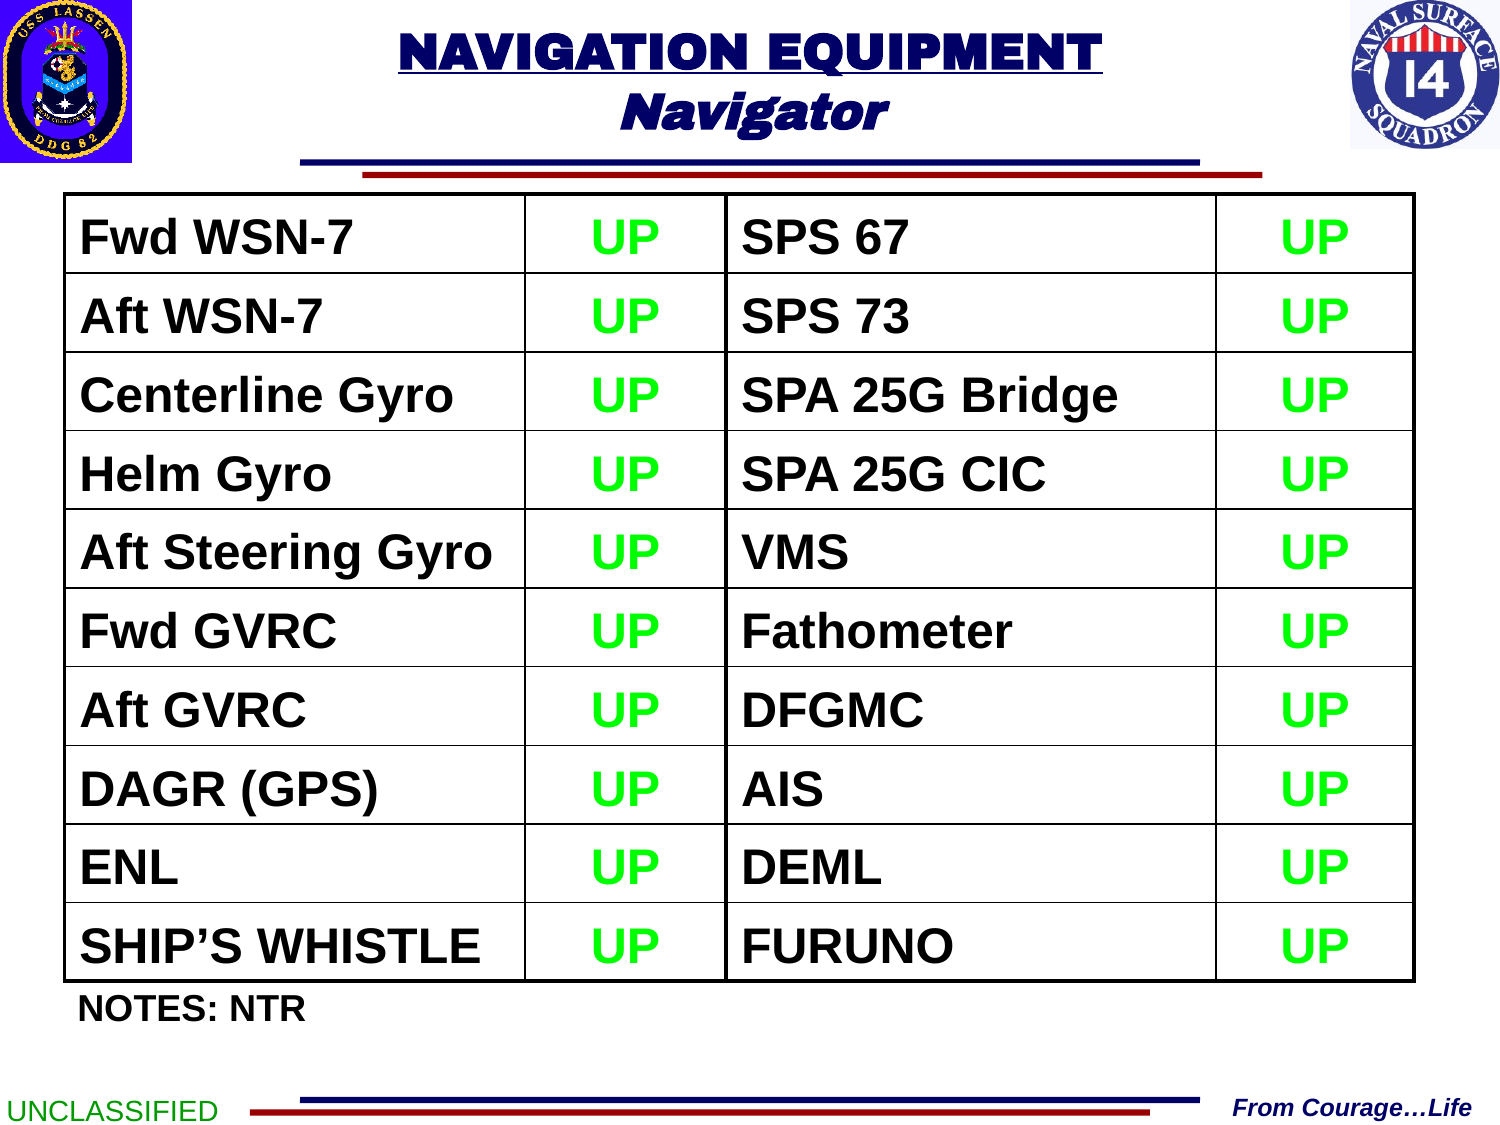

NAVIGATION EQUIPMENT
Navigator
| Fwd WSN-7 | UP | SPS 67 | UP |
| --- | --- | --- | --- |
| Aft WSN-7 | UP | SPS 73 | UP |
| Centerline Gyro | UP | SPA 25G Bridge | UP |
| Helm Gyro | UP | SPA 25G CIC | UP |
| Aft Steering Gyro | UP | VMS | UP |
| Fwd GVRC | UP | Fathometer | UP |
| Aft GVRC | UP | DFGMC | UP |
| DAGR (GPS) | UP | AIS | UP |
| ENL | UP | DEML | UP |
| SHIP’S WHISTLE | UP | FURUNO | UP |
NOTES: NTR
UNCLASSIFIED

From Courage…Life